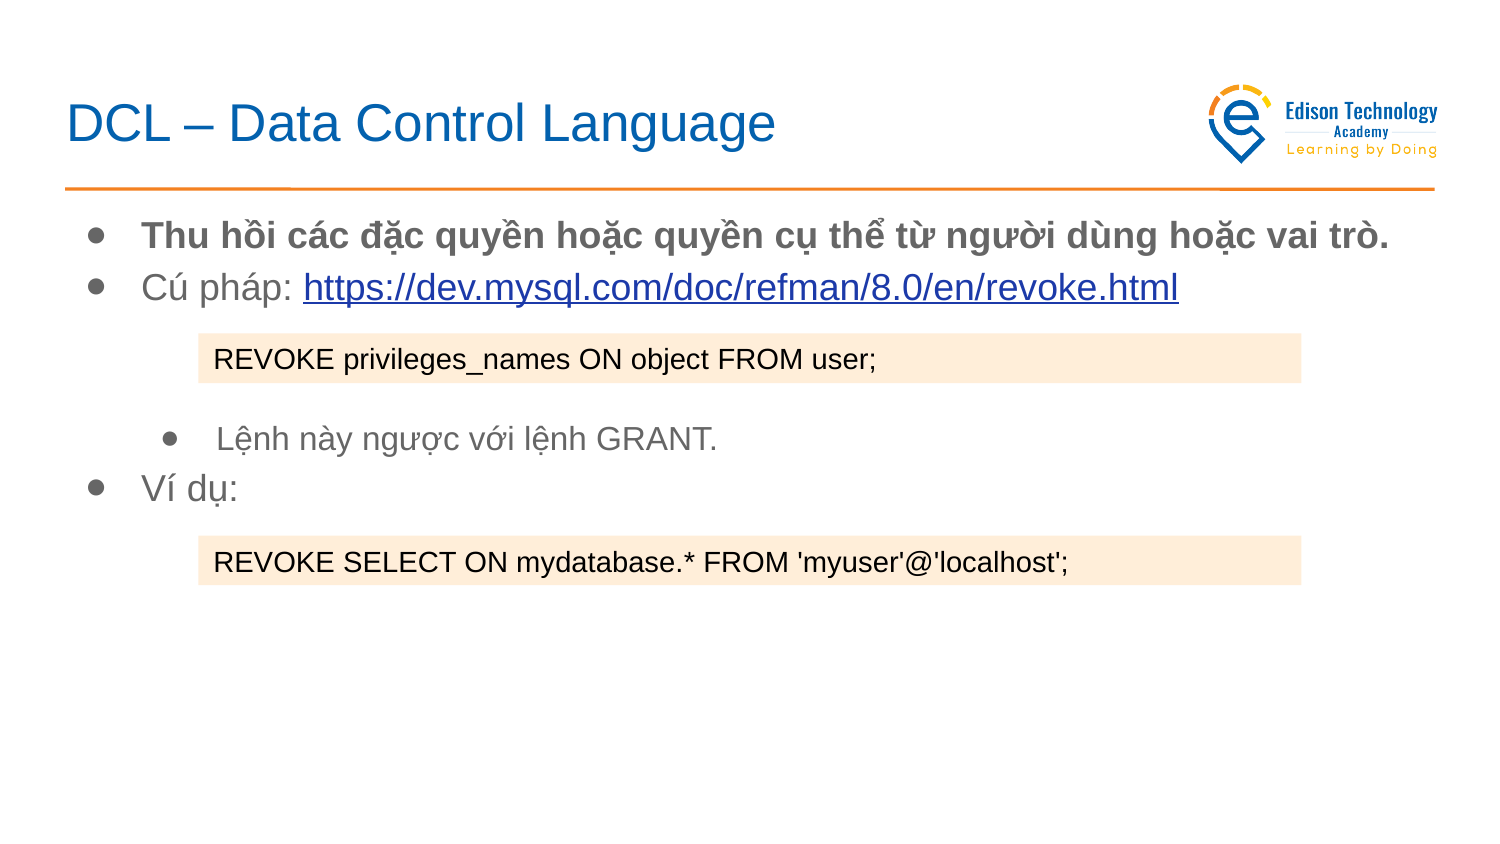

# DCL – Data Control Language
Thu hồi các đặc quyền hoặc quyền cụ thể từ người dùng hoặc vai trò.
Cú pháp: https://dev.mysql.com/doc/refman/8.0/en/revoke.html

Lệnh này ngược với lệnh GRANT.
Ví dụ:

REVOKE privileges_names ON object FROM user;
REVOKE SELECT ON mydatabase.* FROM 'myuser'@'localhost';